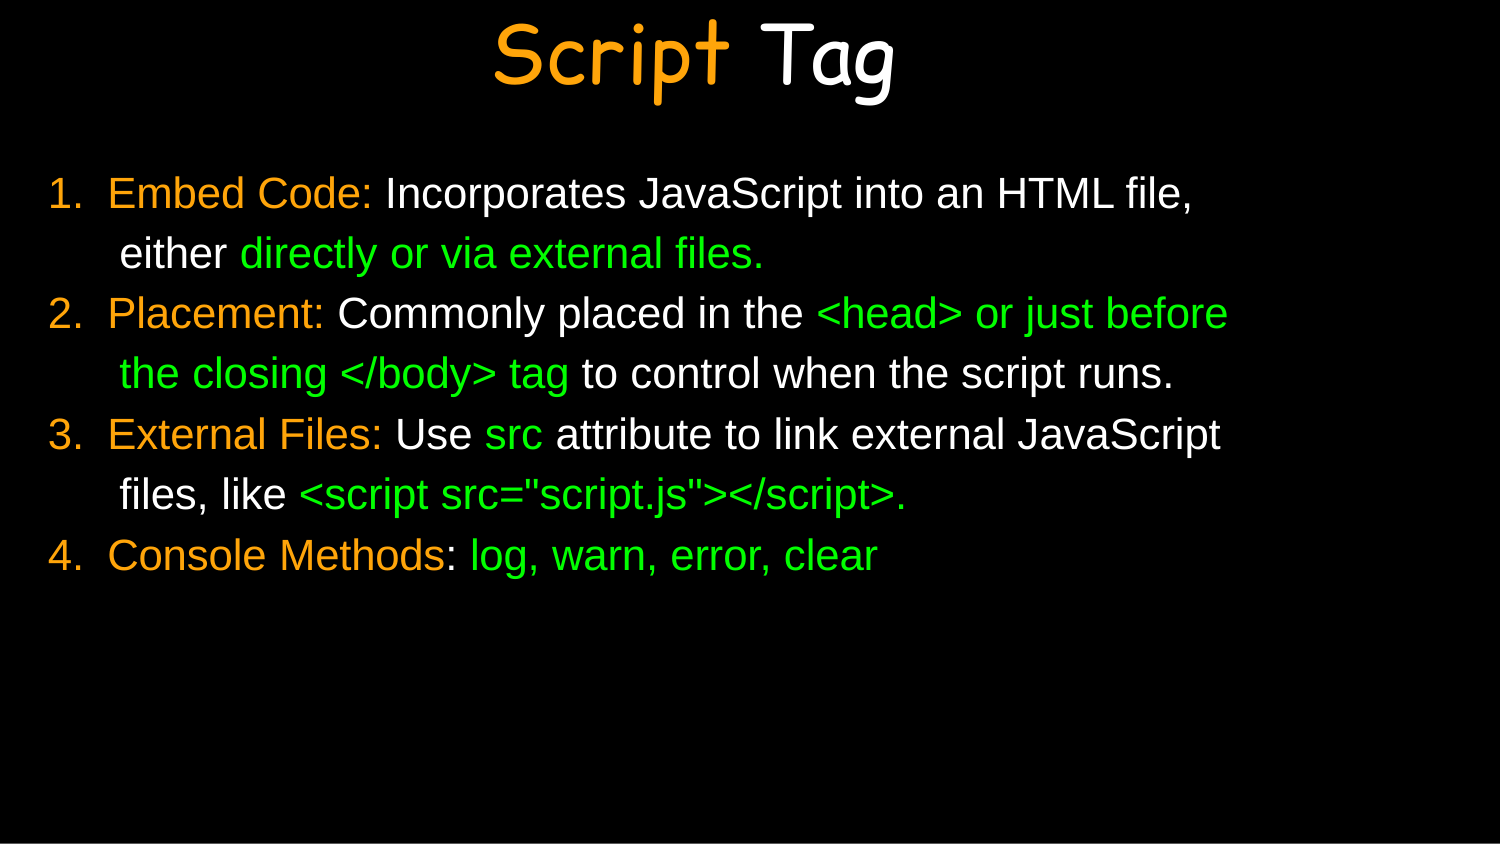

# Script Tag
Embed Code: Incorporates JavaScript into an HTML file,  either directly or via external files.
Placement: Commonly placed in the <head> or just before  the closing </body> tag to control when the script runs.
External Files: Use src attribute to link external JavaScript  files, like <script src="script.js"></script>.
Console Methods: log, warn, error, clear